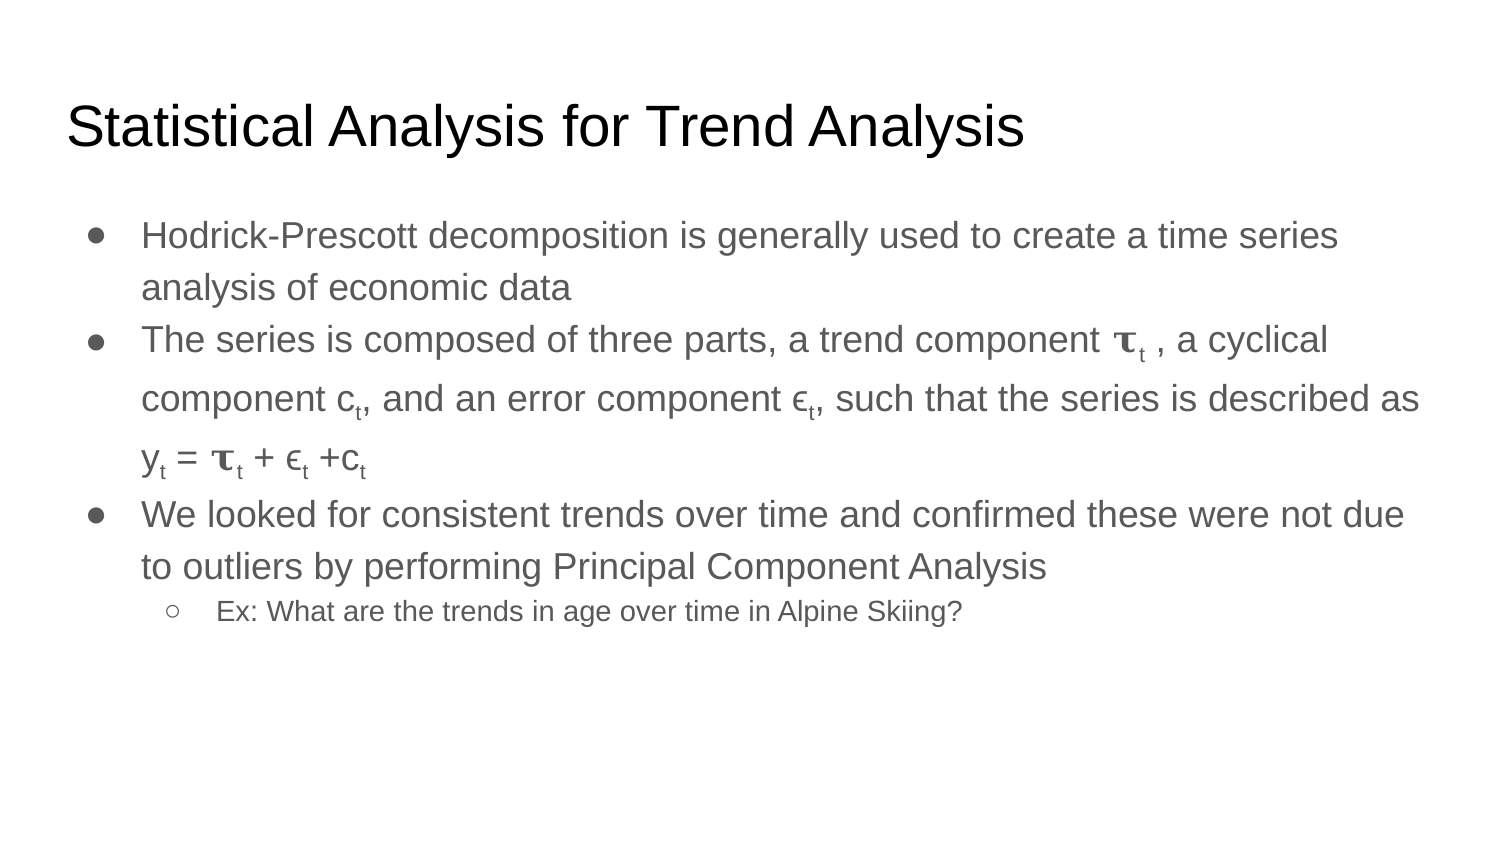

# Statistical Analysis for Trend Analysis
Hodrick-Prescott decomposition is generally used to create a time series analysis of economic data
The series is composed of three parts, a trend component 𝛕t , a cyclical component ct, and an error component ϵt, such that the series is described as yt = 𝛕t + ϵt +ct
We looked for consistent trends over time and confirmed these were not due to outliers by performing Principal Component Analysis
Ex: What are the trends in age over time in Alpine Skiing?